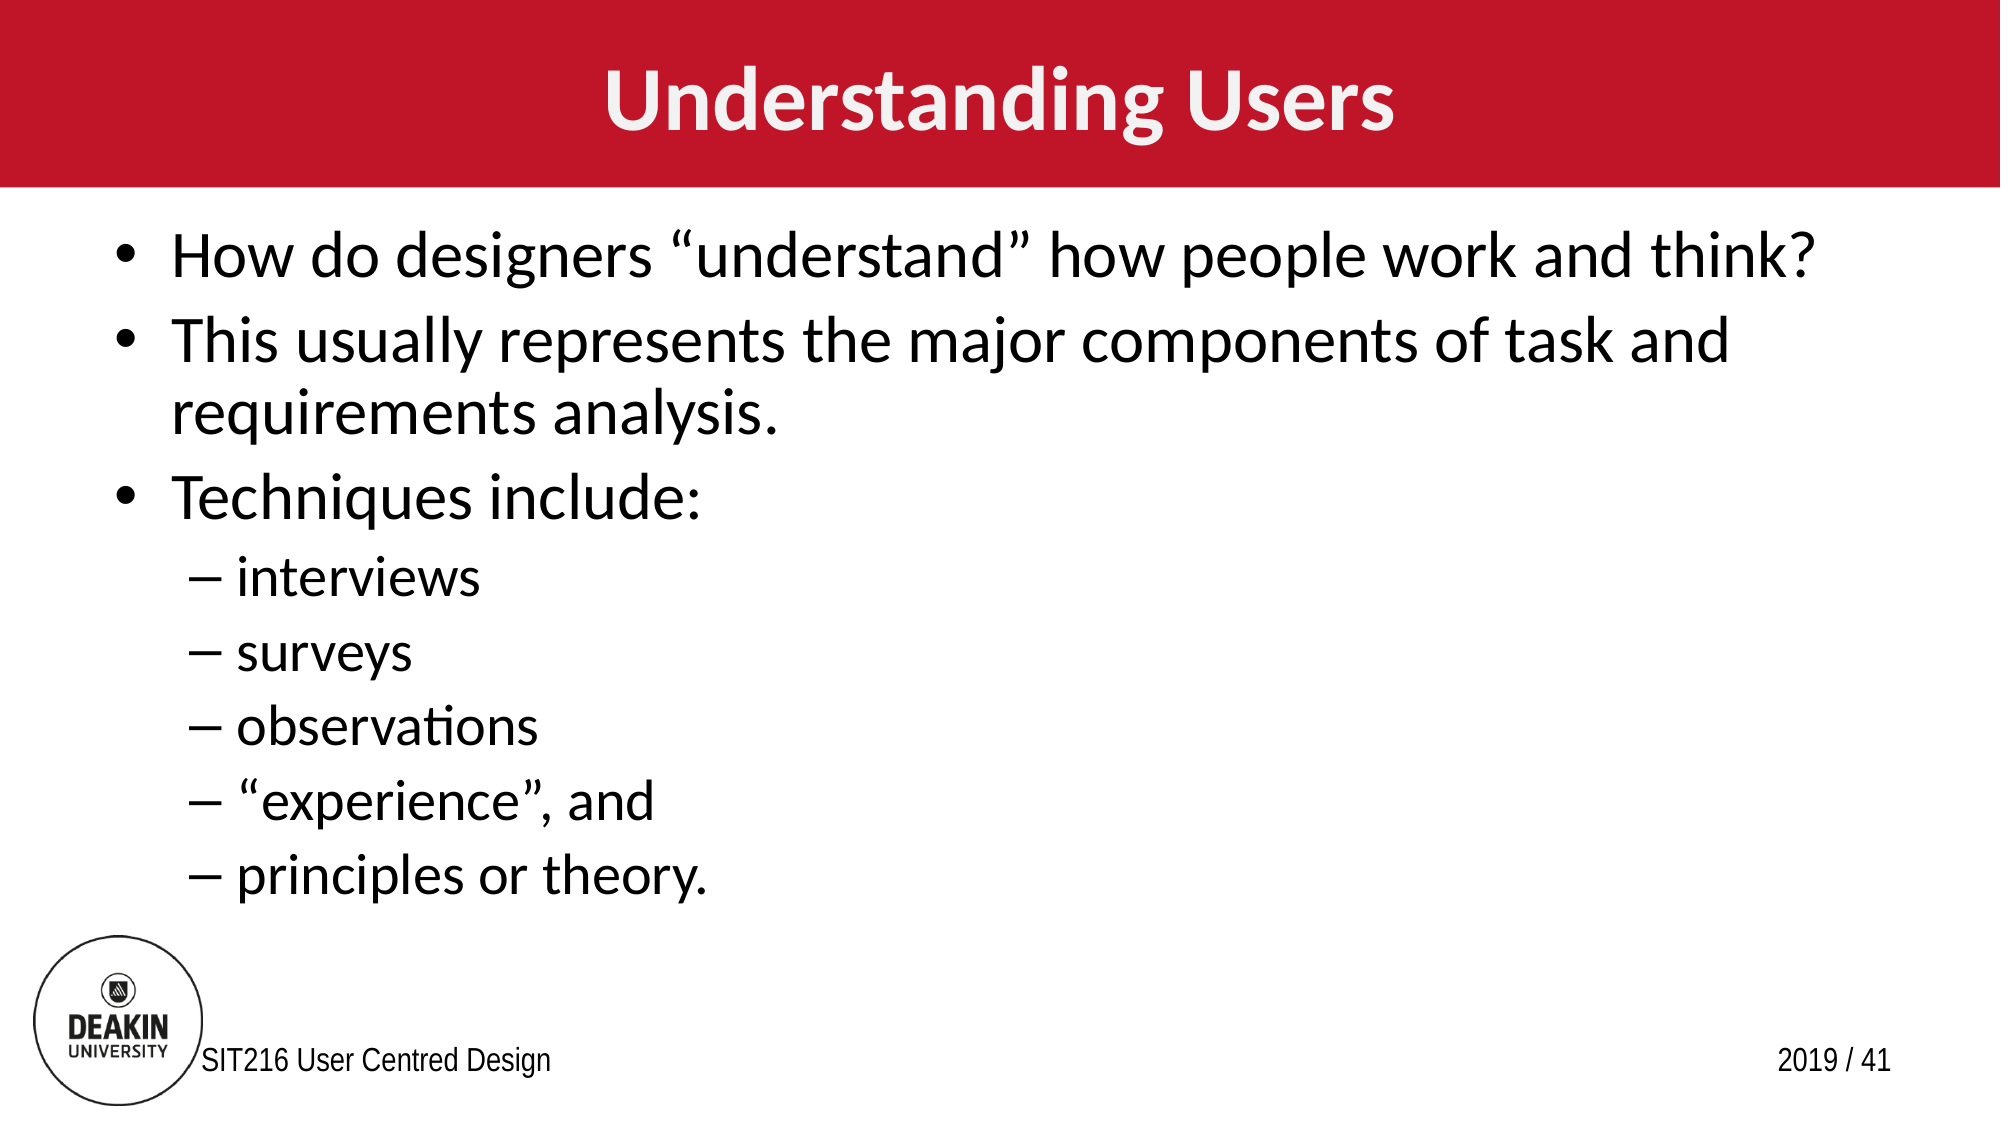

# Understanding Users
How do designers “understand” how people work and think?
This usually represents the major components of task and requirements analysis.
Techniques include:
interviews
surveys
observations
“experience”, and
principles or theory.